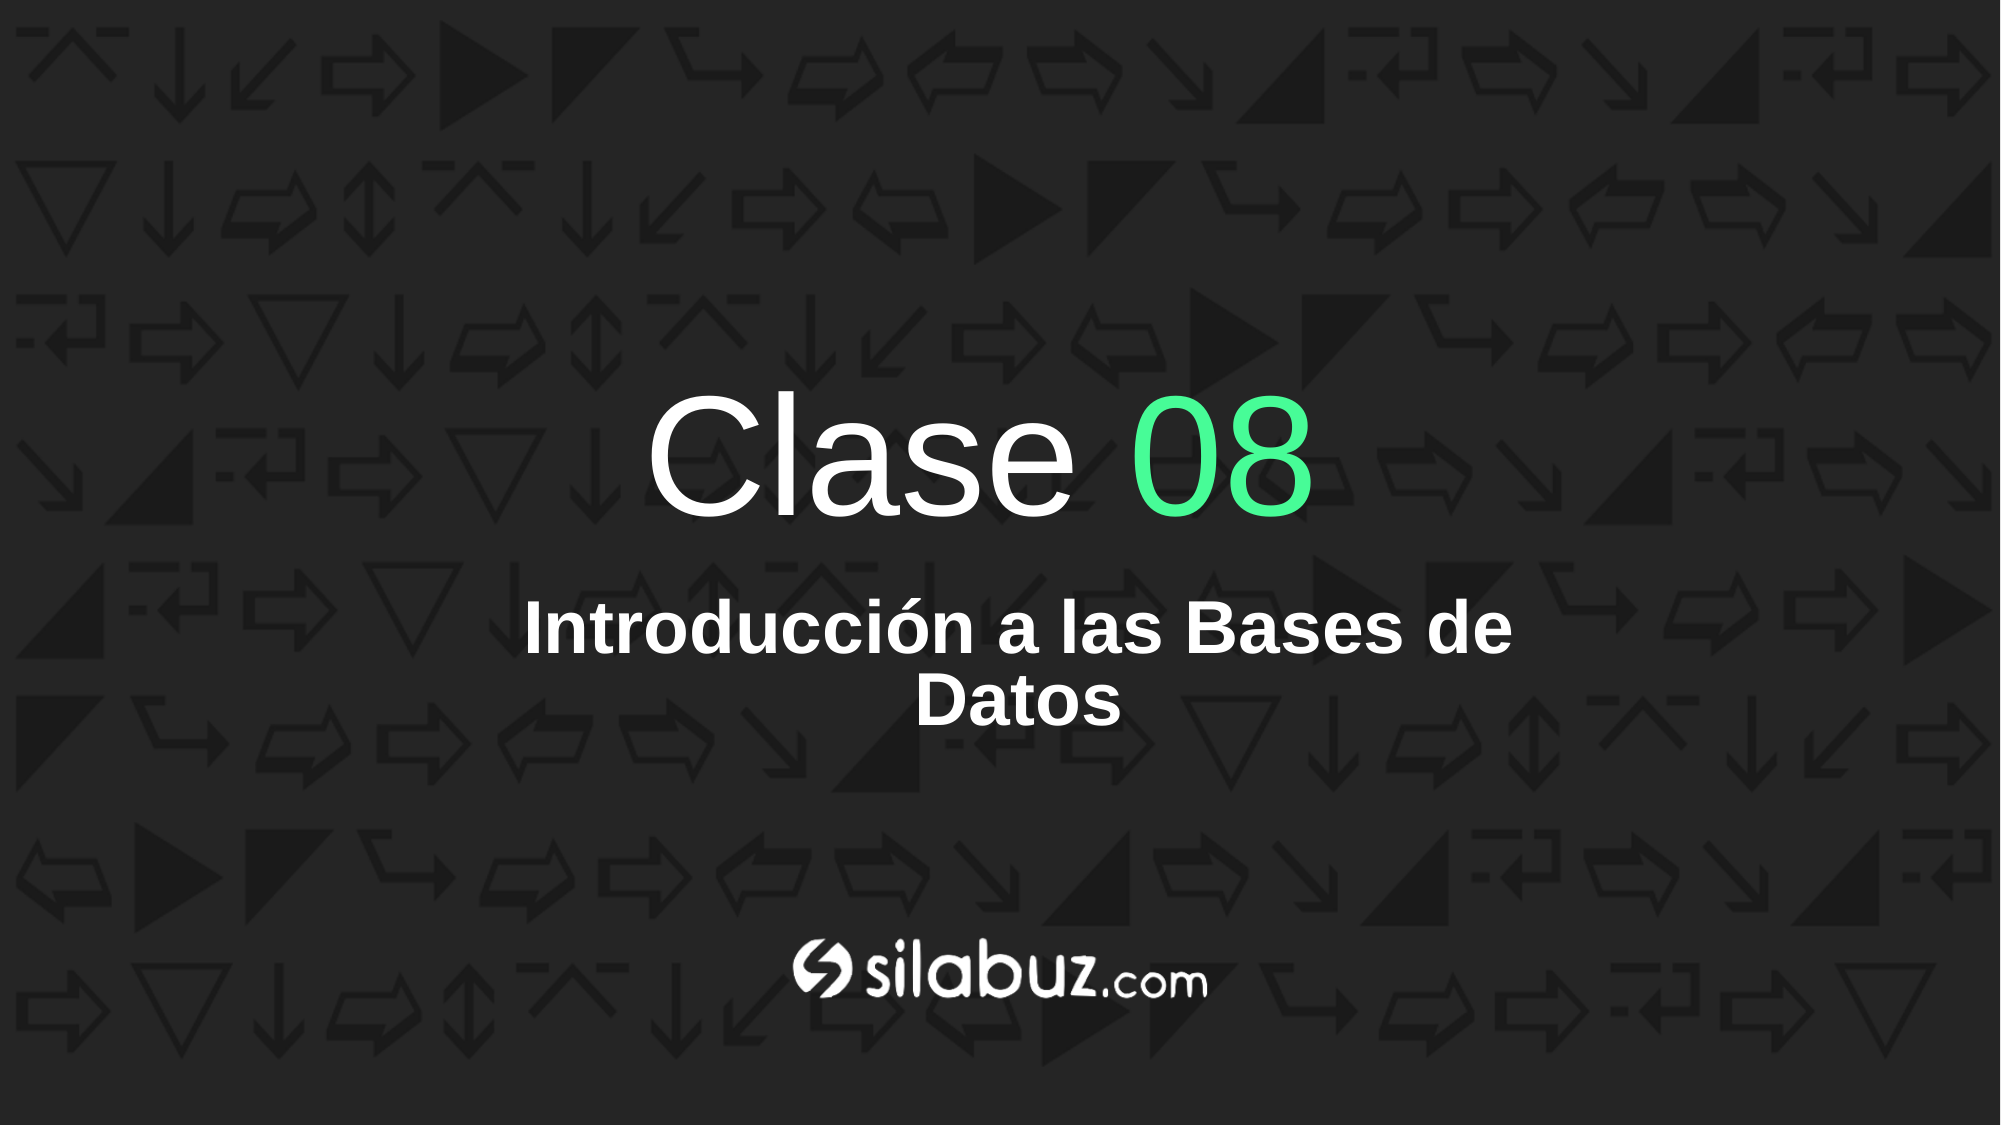

Clase 08
Introducción a las Bases de Datos